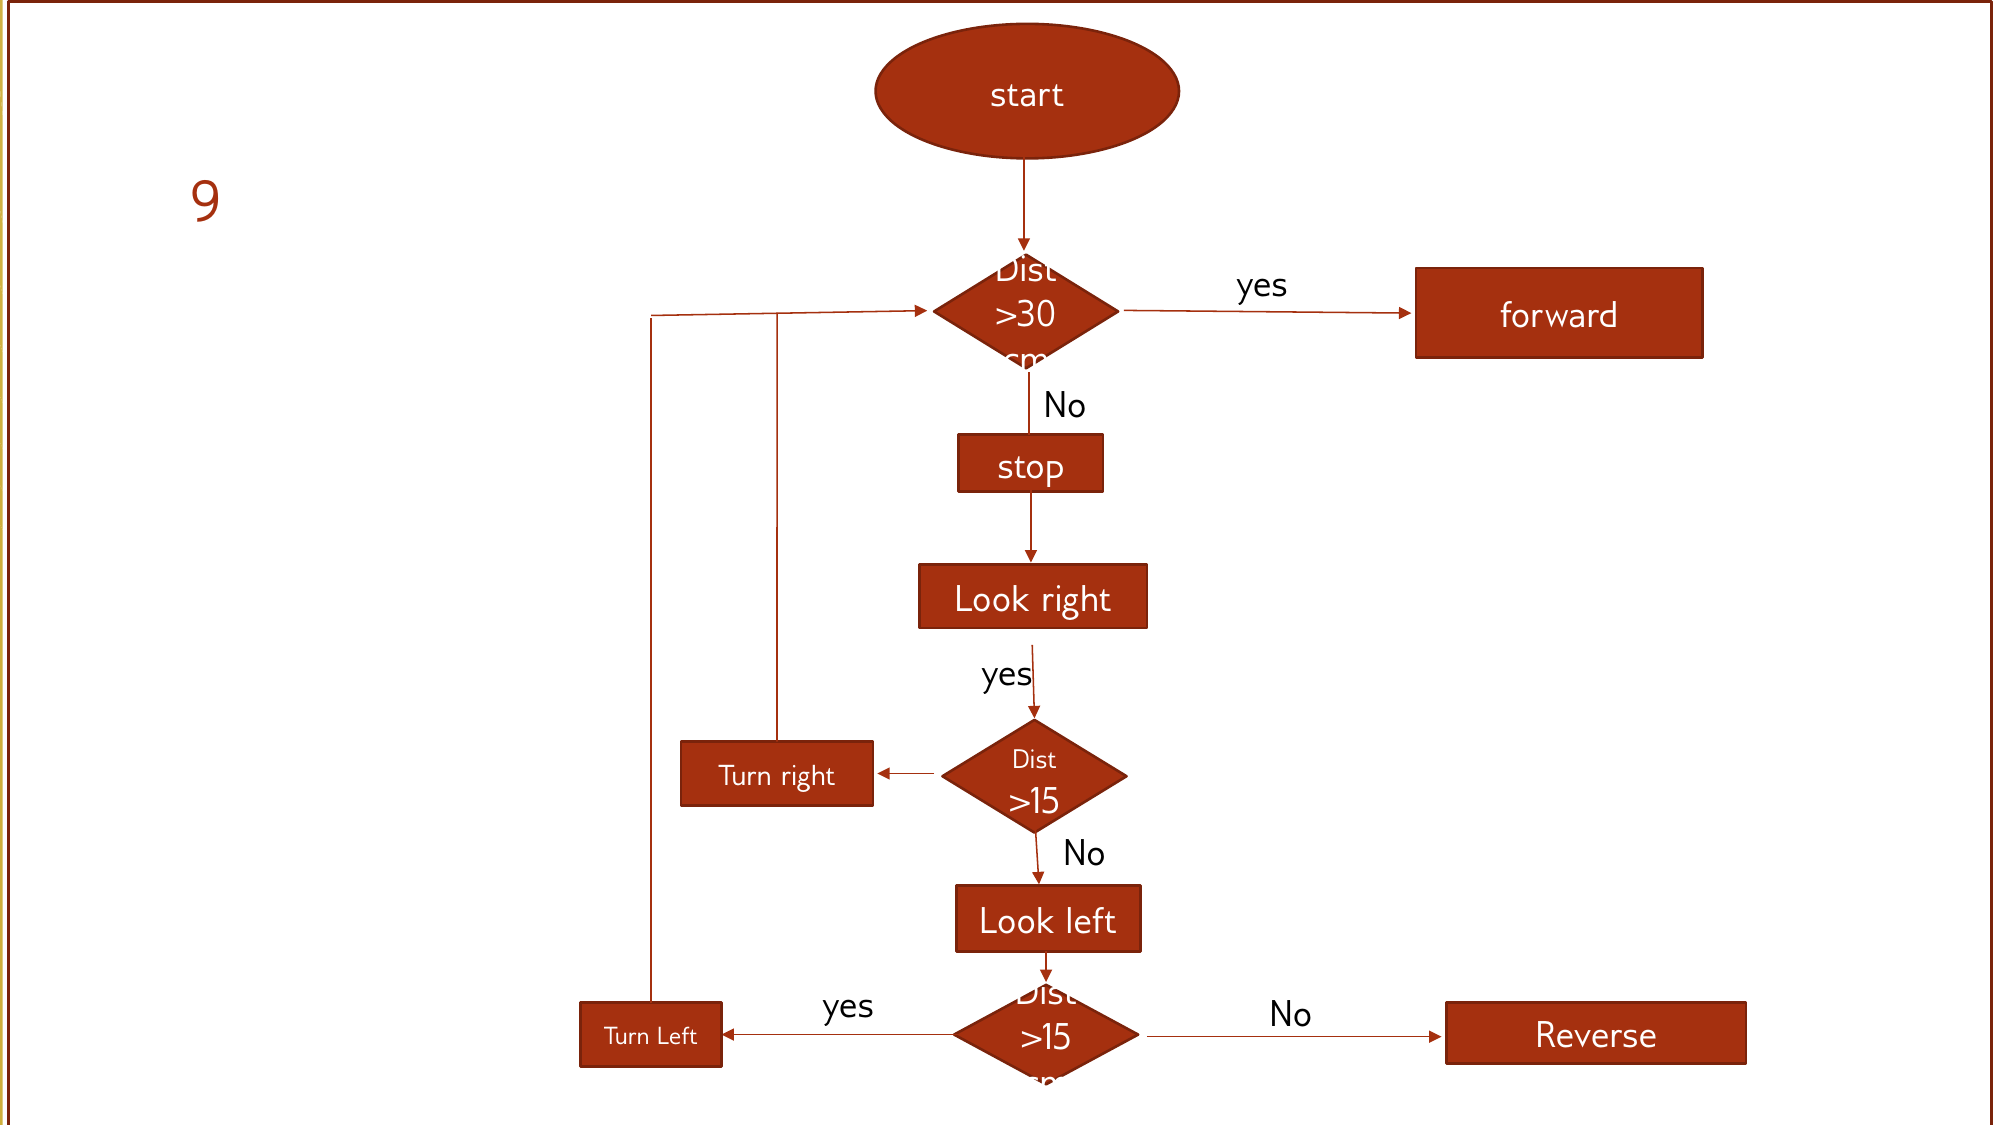

start
9
9
yes
Dist>30cm
forward
No
stop
Look right
yes
Dist >15
Turn right
No
Look left
yes
No
Dist>15cm
Reverse
Turn Left